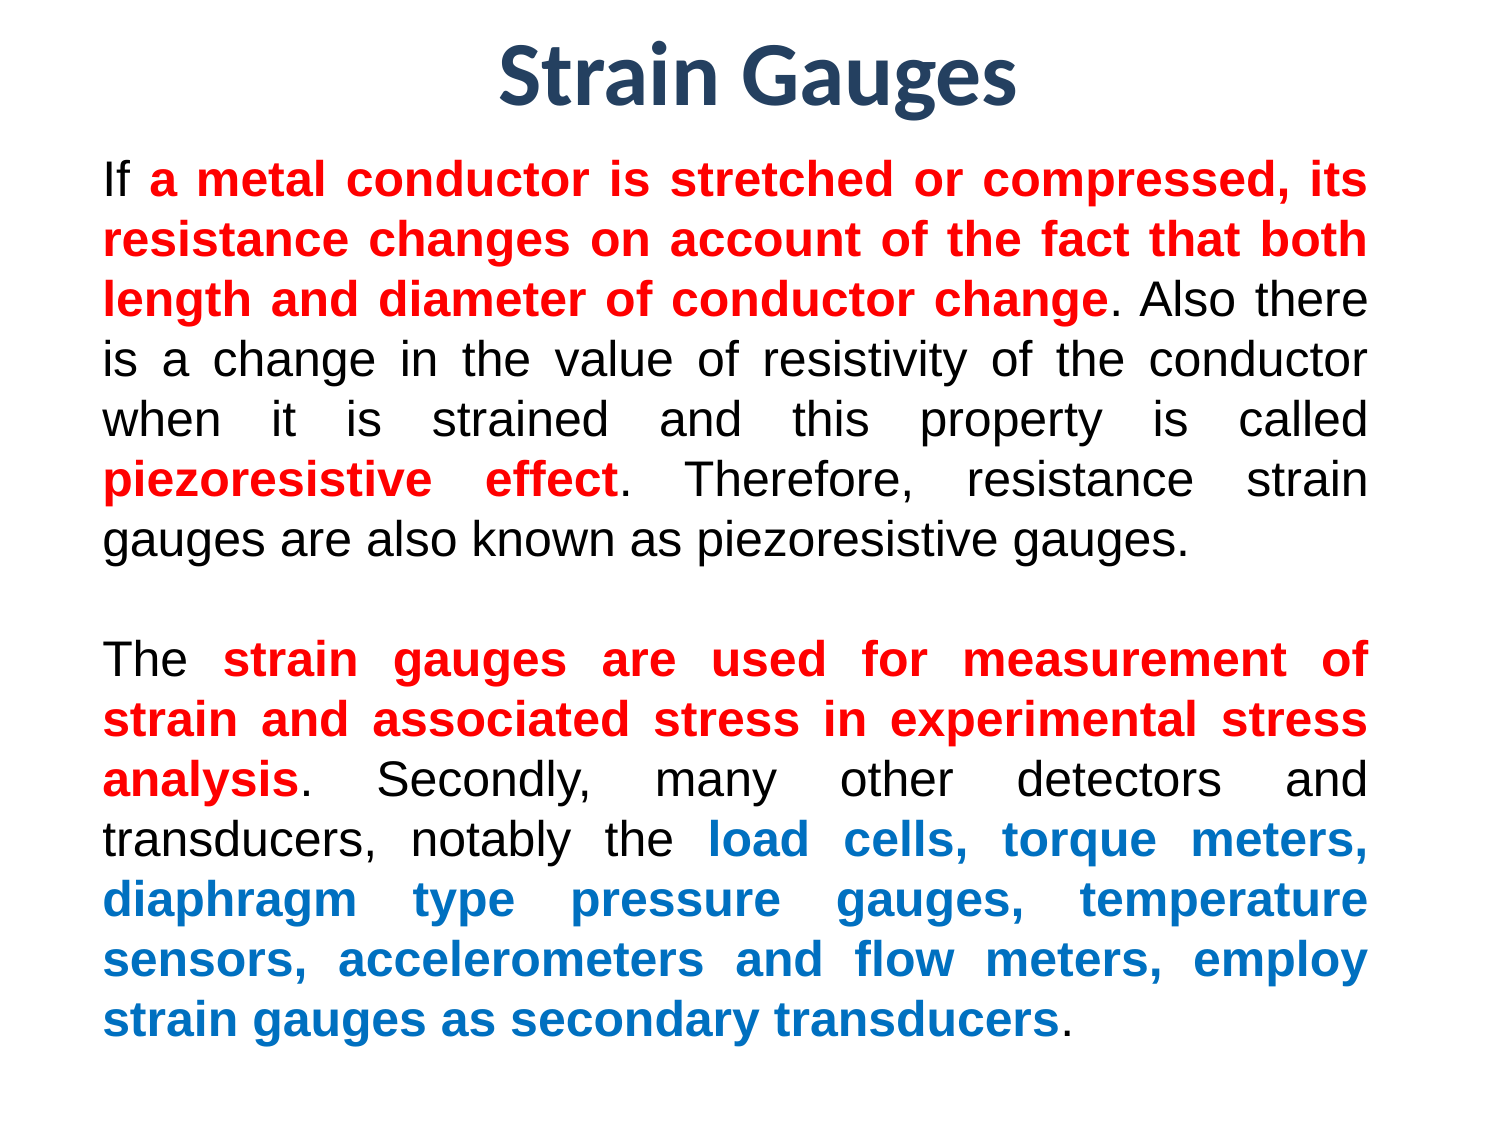

# Strain Gauges
If a metal conductor is stretched or compressed, its resistance changes on account of the fact that both length and diameter of conductor change. Also there is a change in the value of resistivity of the conductor when it is strained and this property is called piezoresistive effect. Therefore, resistance strain gauges are also known as piezoresistive gauges.

The strain gauges are used for measurement of strain and associated stress in experimental stress analysis. Secondly, many other detectors and transducers, notably the load cells, torque meters, diaphragm type pressure gauges, temperature sensors, accelerometers and flow meters, employ strain gauges as secondary transducers.

11